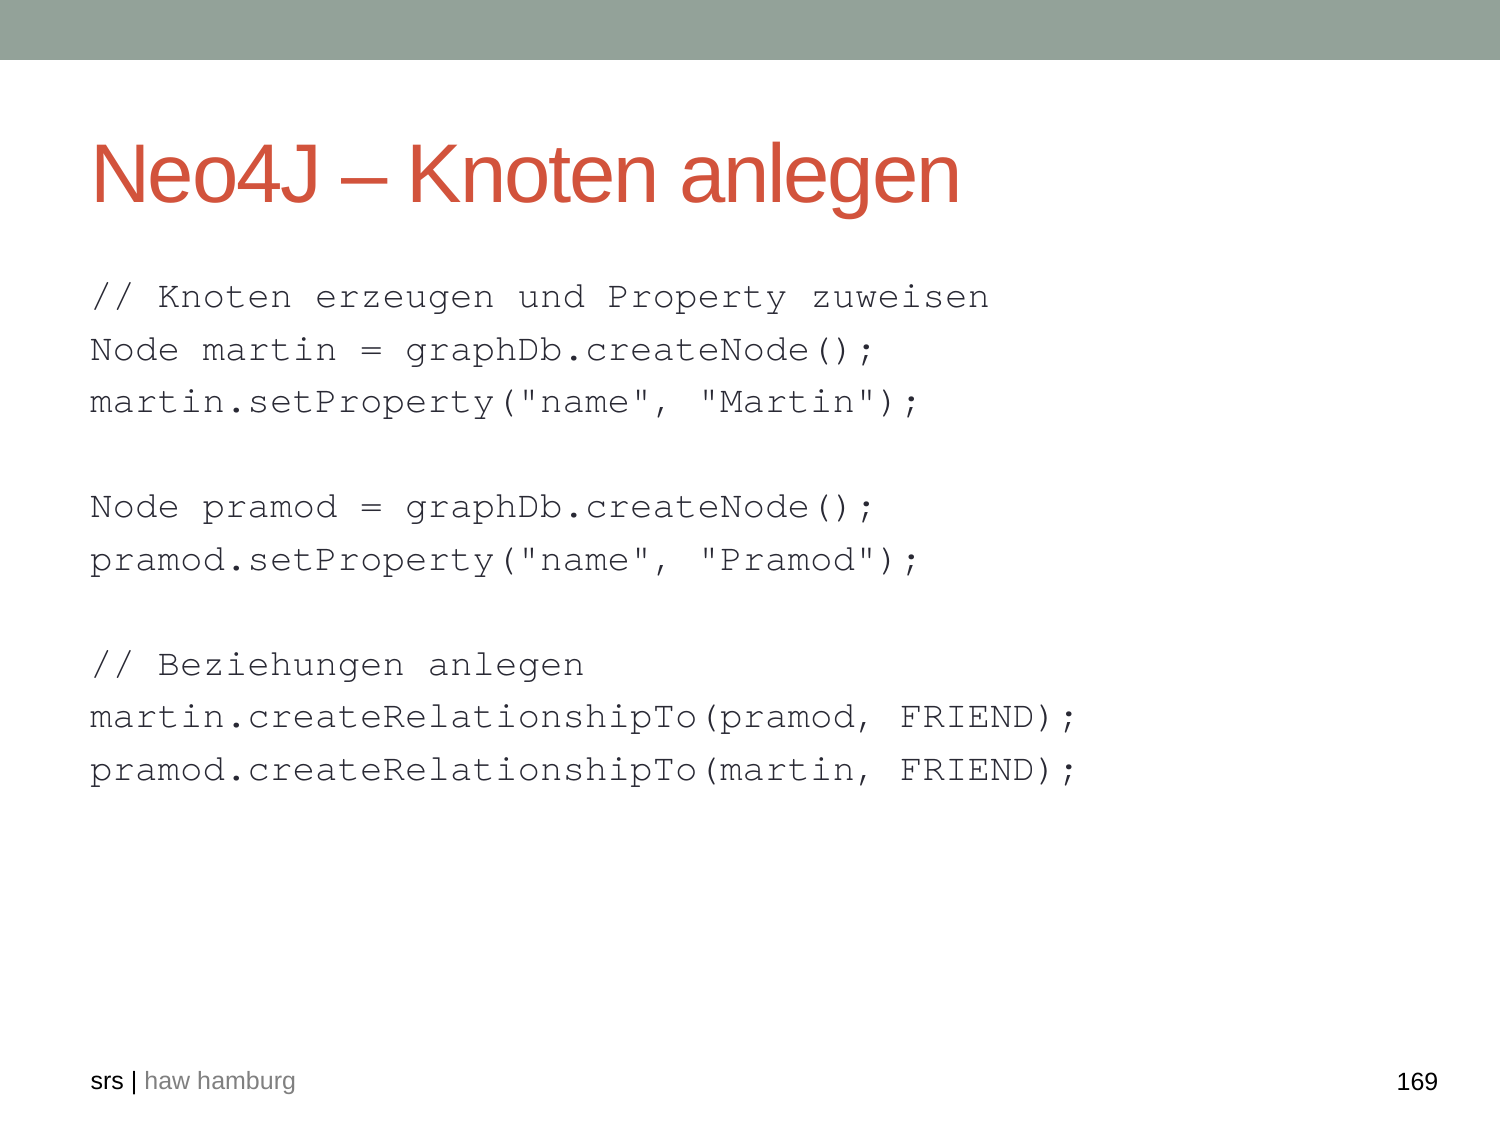

# Neo4J – Knoten anlegen
// Knoten erzeugen und Property zuweisen
Node martin = graphDb.createNode();
martin.setProperty("name", "Martin");

Node pramod = graphDb.createNode();
pramod.setProperty("name", "Pramod");

// Beziehungen anlegen
martin.createRelationshipTo(pramod, FRIEND);
pramod.createRelationshipTo(martin, FRIEND);